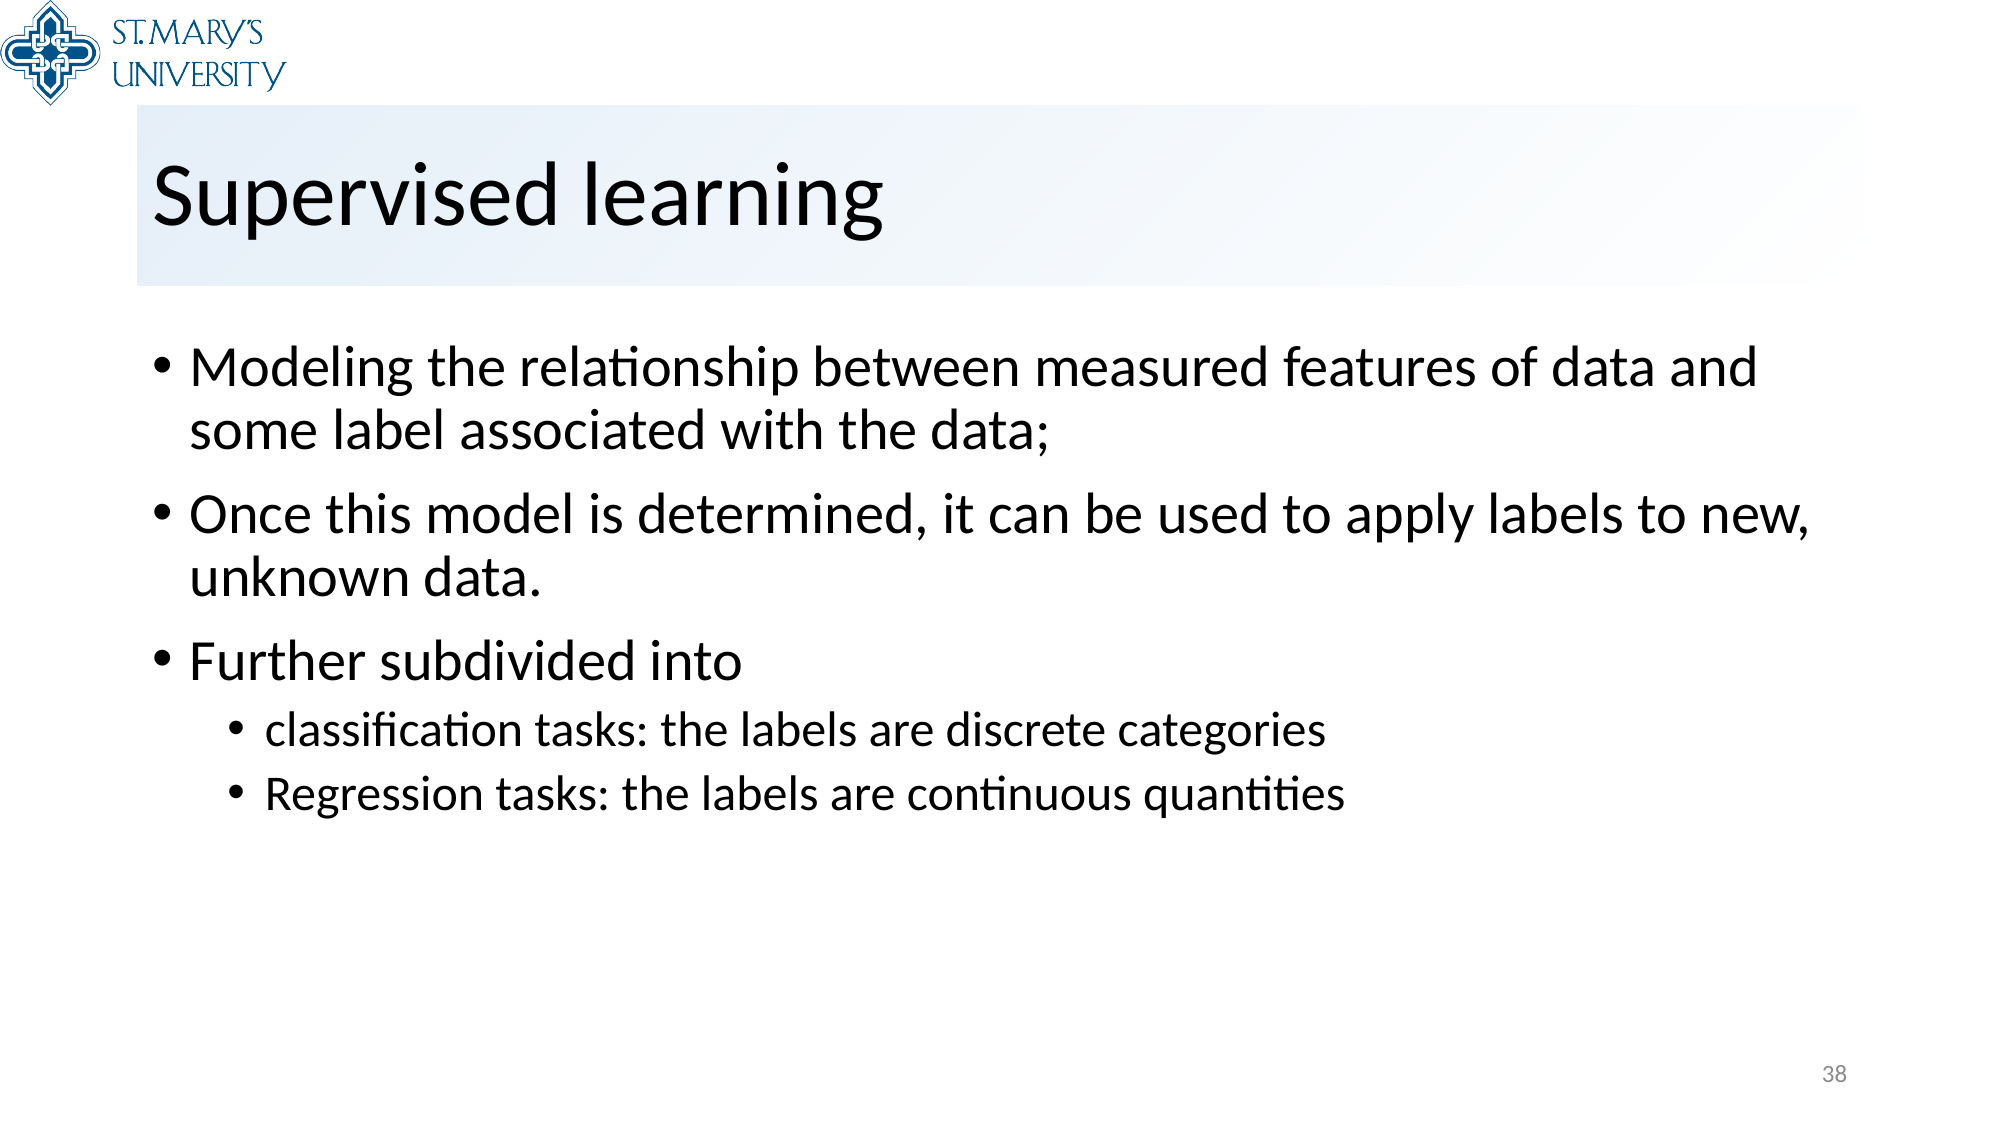

# Supervised learning
Modeling the relationship between measured features of data and some label associated with the data;
Once this model is determined, it can be used to apply labels to new, unknown data.
Further subdivided into
classification tasks: the labels are discrete categories
Regression tasks: the labels are continuous quantities

38